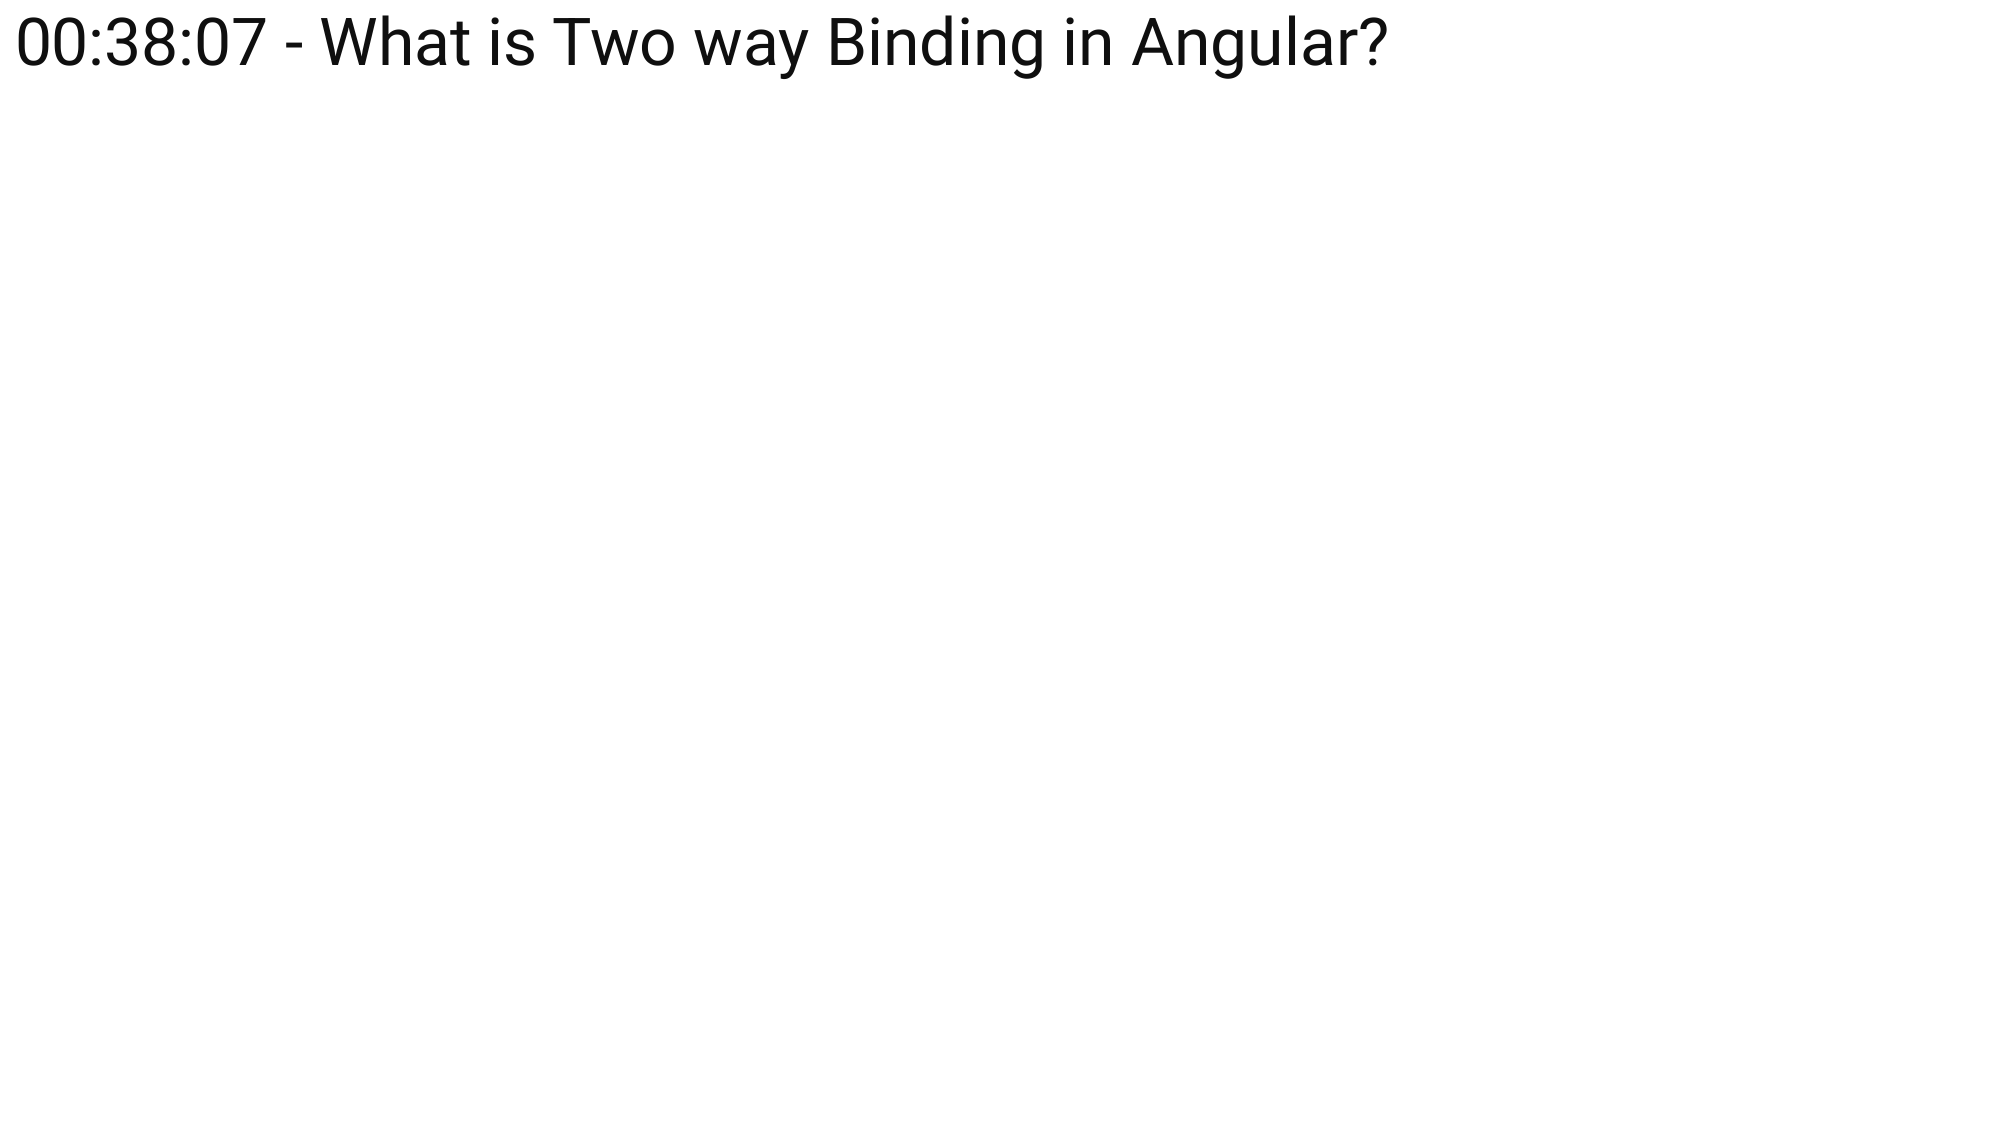

# 00:38:07 - What is Two way Binding in Angular?